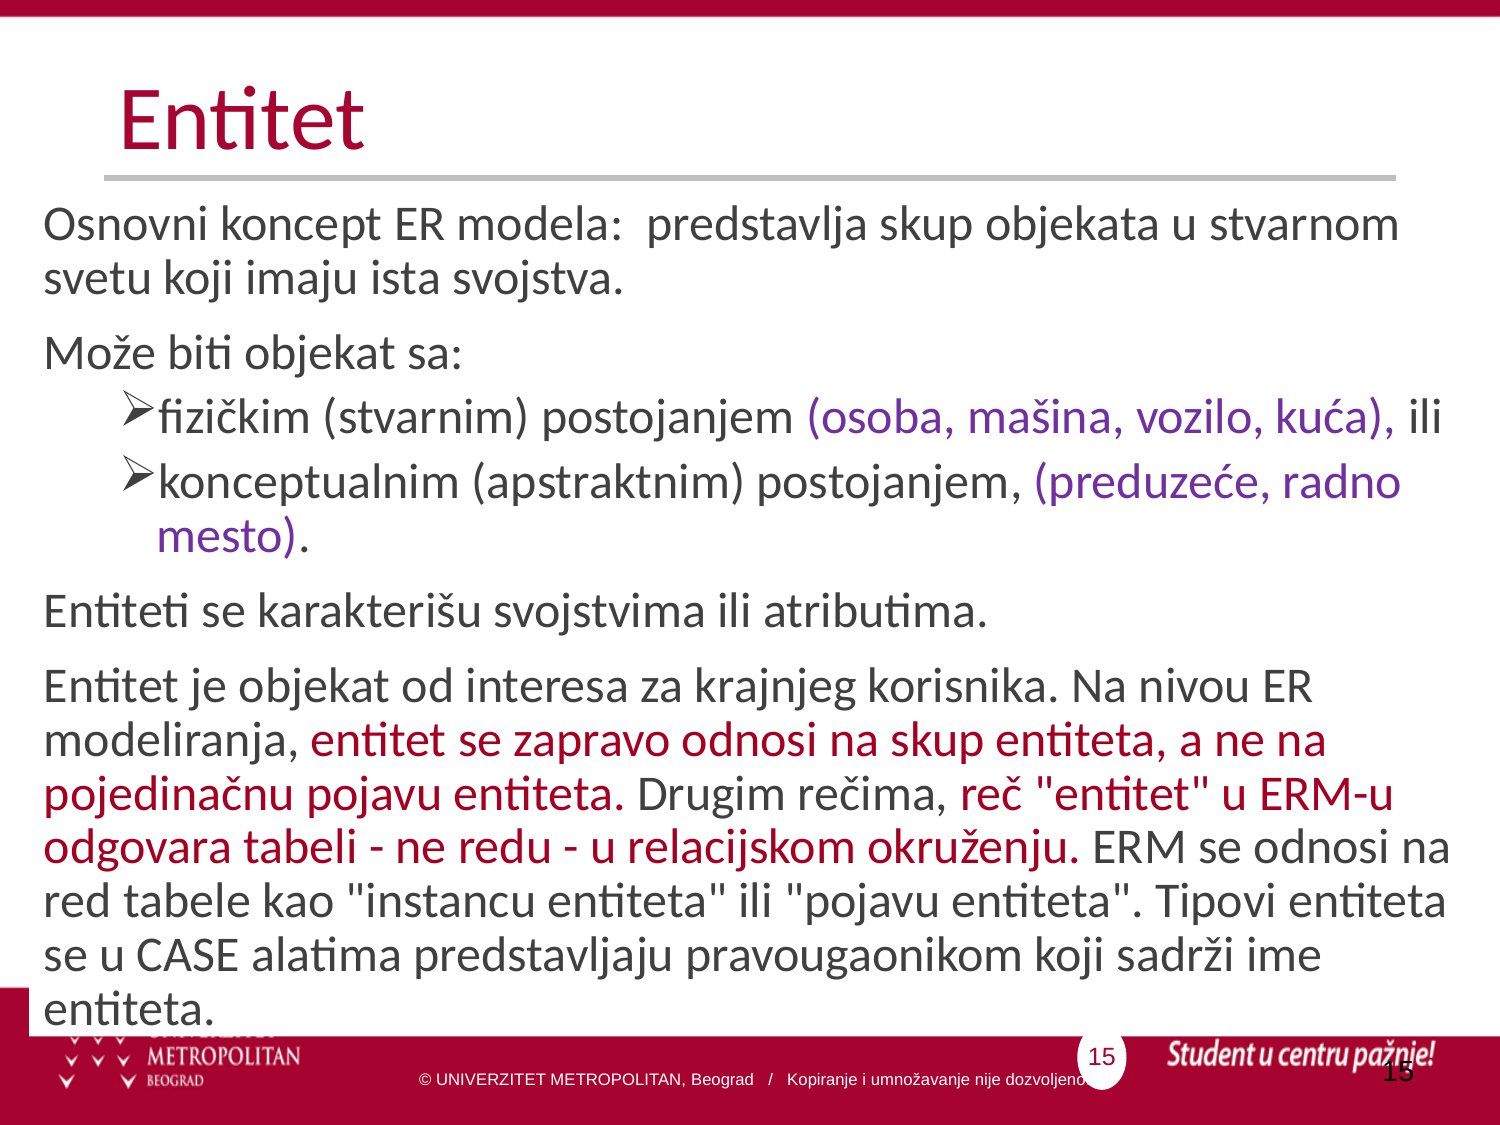

# Entitet
Osnovni koncept ER modela:  predstavlja skup objekata u stvarnom svetu koji imaju ista svojstva.
Može biti objekat sa:
fizičkim (stvarnim) postojanjem (osoba, mašina, vozilo, kuća), ili
konceptualnim (apstraktnim) postojanjem, (preduzeće, radno mesto).
Entiteti se karakterišu svojstvima ili atributima.
Entitet je objekat od interesa za krajnjeg korisnika. Na nivou ER modeliranja, entitet se zapravo odnosi na skup entiteta, a ne na pojedinačnu pojavu entiteta. Drugim rečima, reč "entitet" u ERM-u odgovara tabeli - ne redu - u relacijskom okruženju. ERM se odnosi na red tabele kao "instancu entiteta" ili "pojavu entiteta". Tipovi entiteta se u CASE alatima predstavljaju pravougaonikom koji sadrži ime entiteta.
15